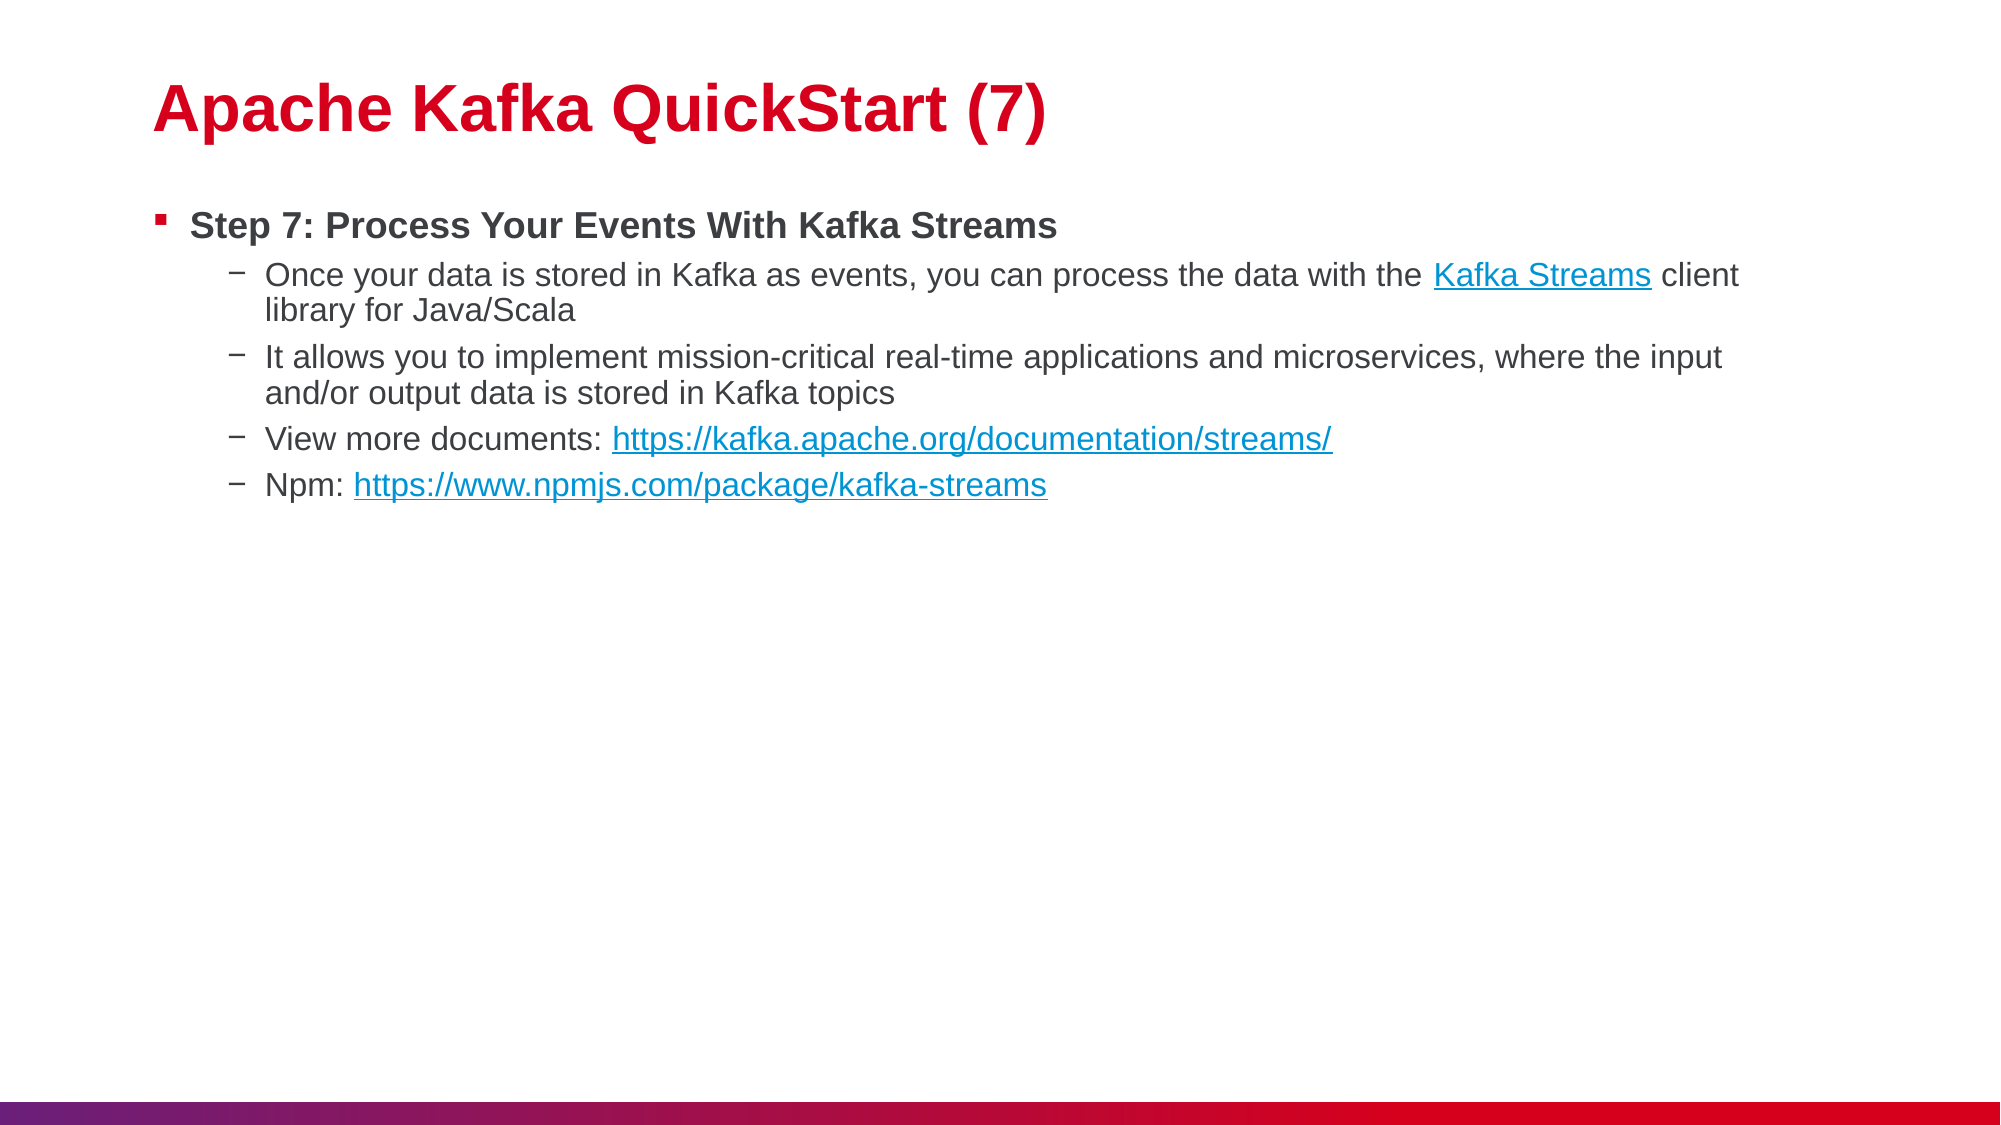

# Apache Kafka QuickStart (7)
Step 7: Process Your Events With Kafka Streams
Once your data is stored in Kafka as events, you can process the data with the Kafka Streams client library for Java/Scala
It allows you to implement mission-critical real-time applications and microservices, where the input and/or output data is stored in Kafka topics
View more documents: https://kafka.apache.org/documentation/streams/
Npm: https://www.npmjs.com/package/kafka-streams